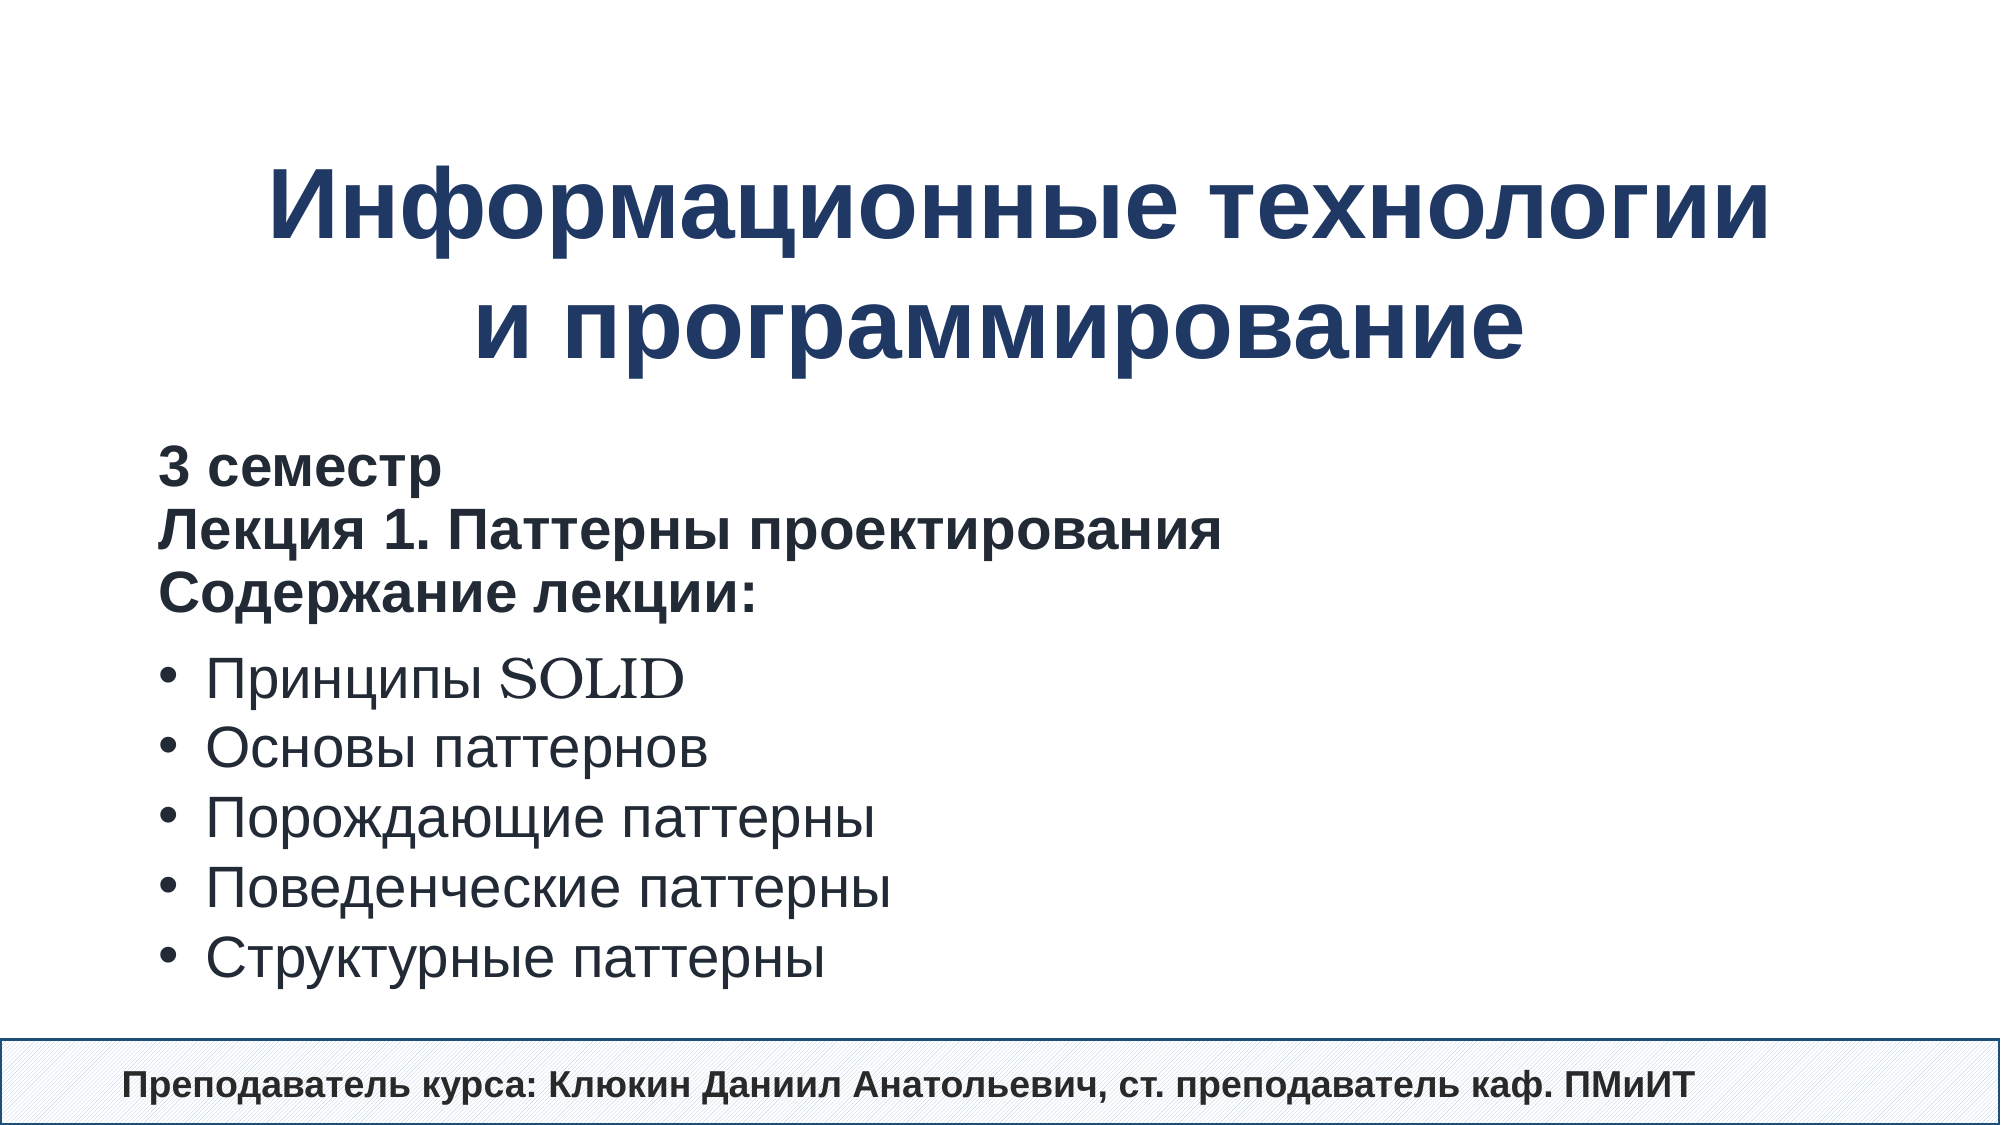

Информационные технологии
и программирование
# 3 семестр Лекция 1. Паттерны проектирования Содержание лекции:
Принципы SOLID
Основы паттернов
Порождающие паттерны
Поведенческие паттерны
Структурные паттерны
Преподаватель курса: Клюкин Даниил Анатольевич, ст. преподаватель каф. ПМиИТ